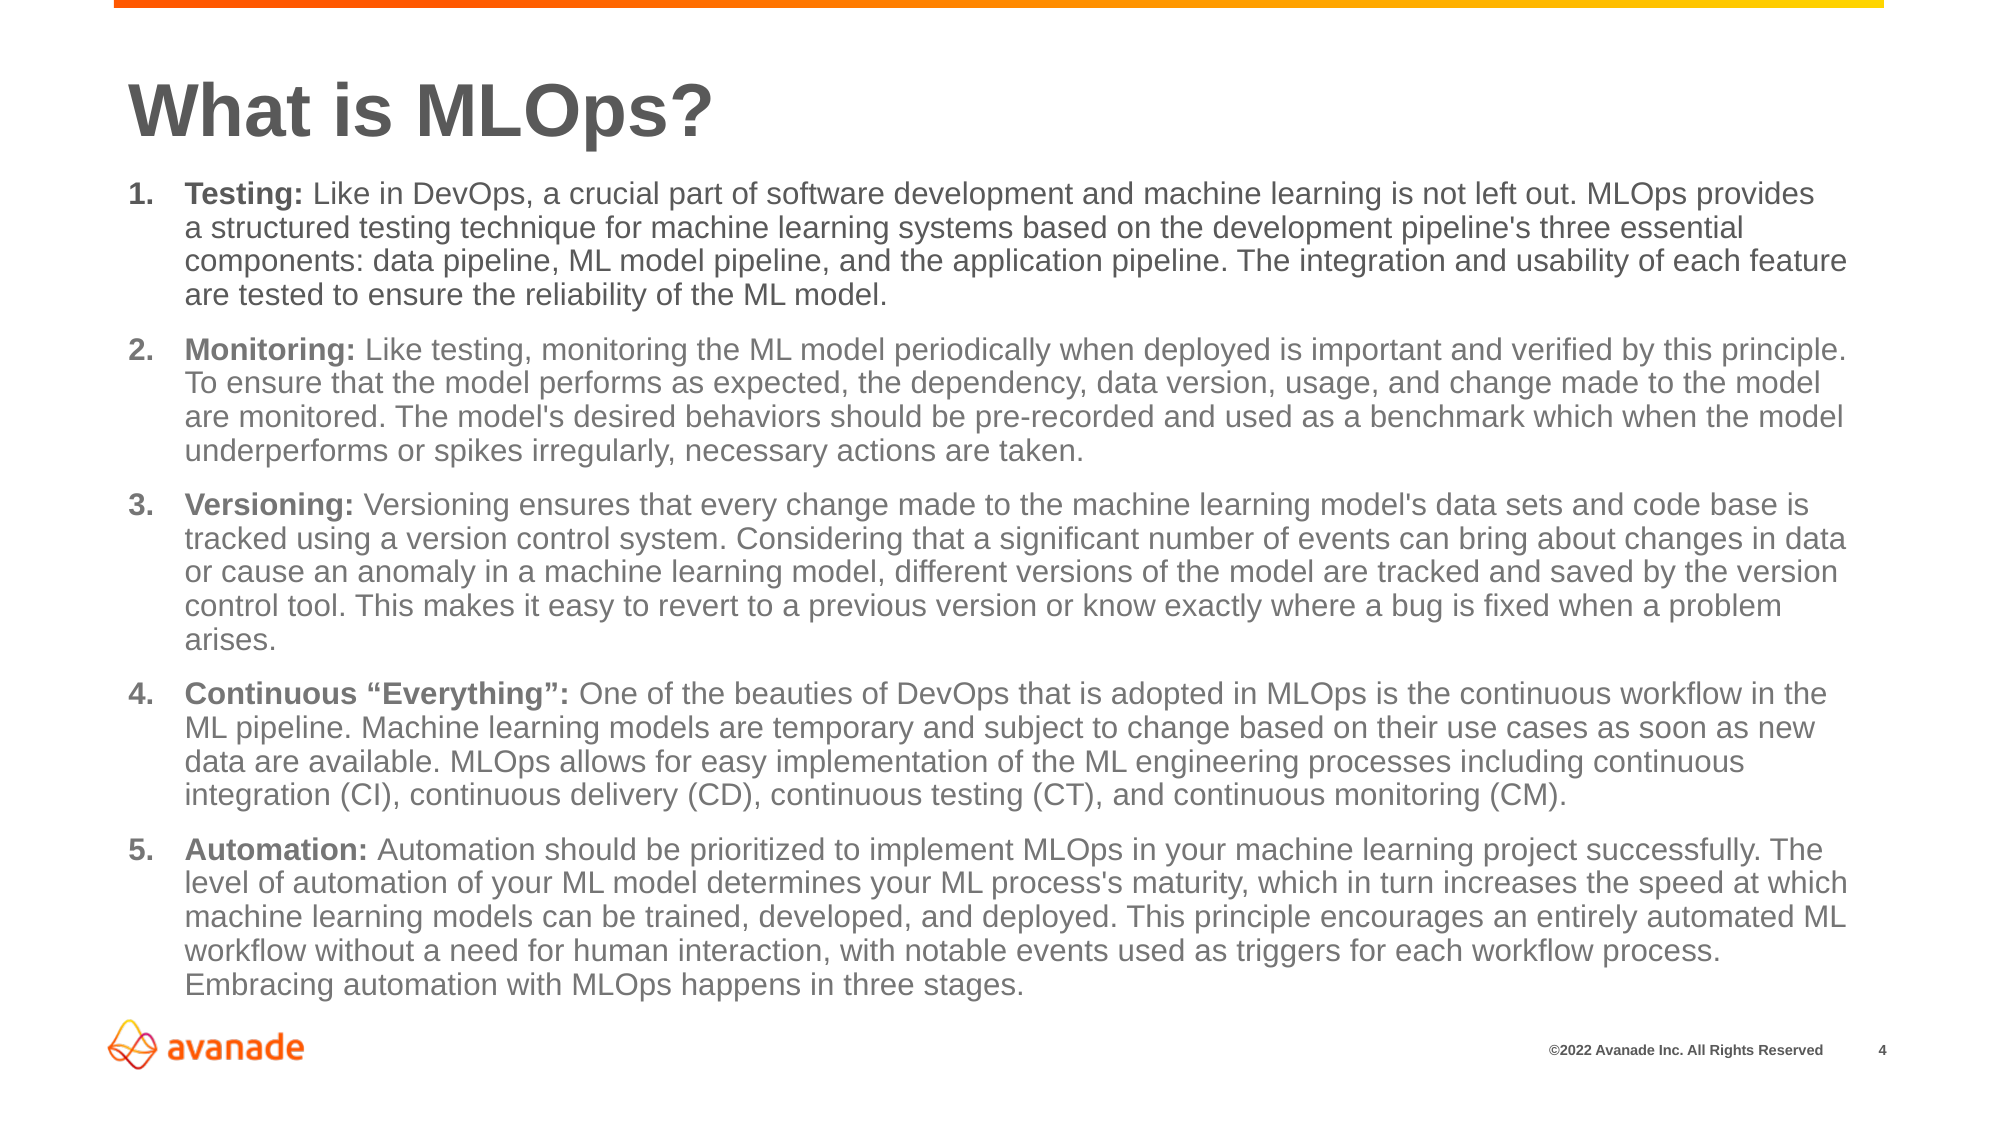

# What is MLOps?
Testing: Like in DevOps, a crucial part of software development and machine learning is not left out. MLOps provides a structured testing technique for machine learning systems based on the development pipeline's three essential components: data pipeline, ML model pipeline, and the application pipeline. The integration and usability of each feature are tested to ensure the reliability of the ML model.
Monitoring: Like testing, monitoring the ML model periodically when deployed is important and verified by this principle. To ensure that the model performs as expected, the dependency, data version, usage, and change made to the model are monitored. The model's desired behaviors should be pre-recorded and used as a benchmark which when the model underperforms or spikes irregularly, necessary actions are taken.
Versioning: Versioning ensures that every change made to the machine learning model's data sets and code base is tracked using a version control system. Considering that a significant number of events can bring about changes in data or cause an anomaly in a machine learning model, different versions of the model are tracked and saved by the version control tool. This makes it easy to revert to a previous version or know exactly where a bug is fixed when a problem arises.
Continuous “Everything”: One of the beauties of DevOps that is adopted in MLOps is the continuous workflow in the ML pipeline. Machine learning models are temporary and subject to change based on their use cases as soon as new data are available. MLOps allows for easy implementation of the ML engineering processes including continuous integration (CI), continuous delivery (CD), continuous testing (CT), and continuous monitoring (CM).
Automation: Automation should be prioritized to implement MLOps in your machine learning project successfully. The level of automation of your ML model determines your ML process's maturity, which in turn increases the speed at which machine learning models can be trained, developed, and deployed. This principle encourages an entirely automated ML workflow without a need for human interaction, with notable events used as triggers for each workflow process. Embracing automation with MLOps happens in three stages.
4